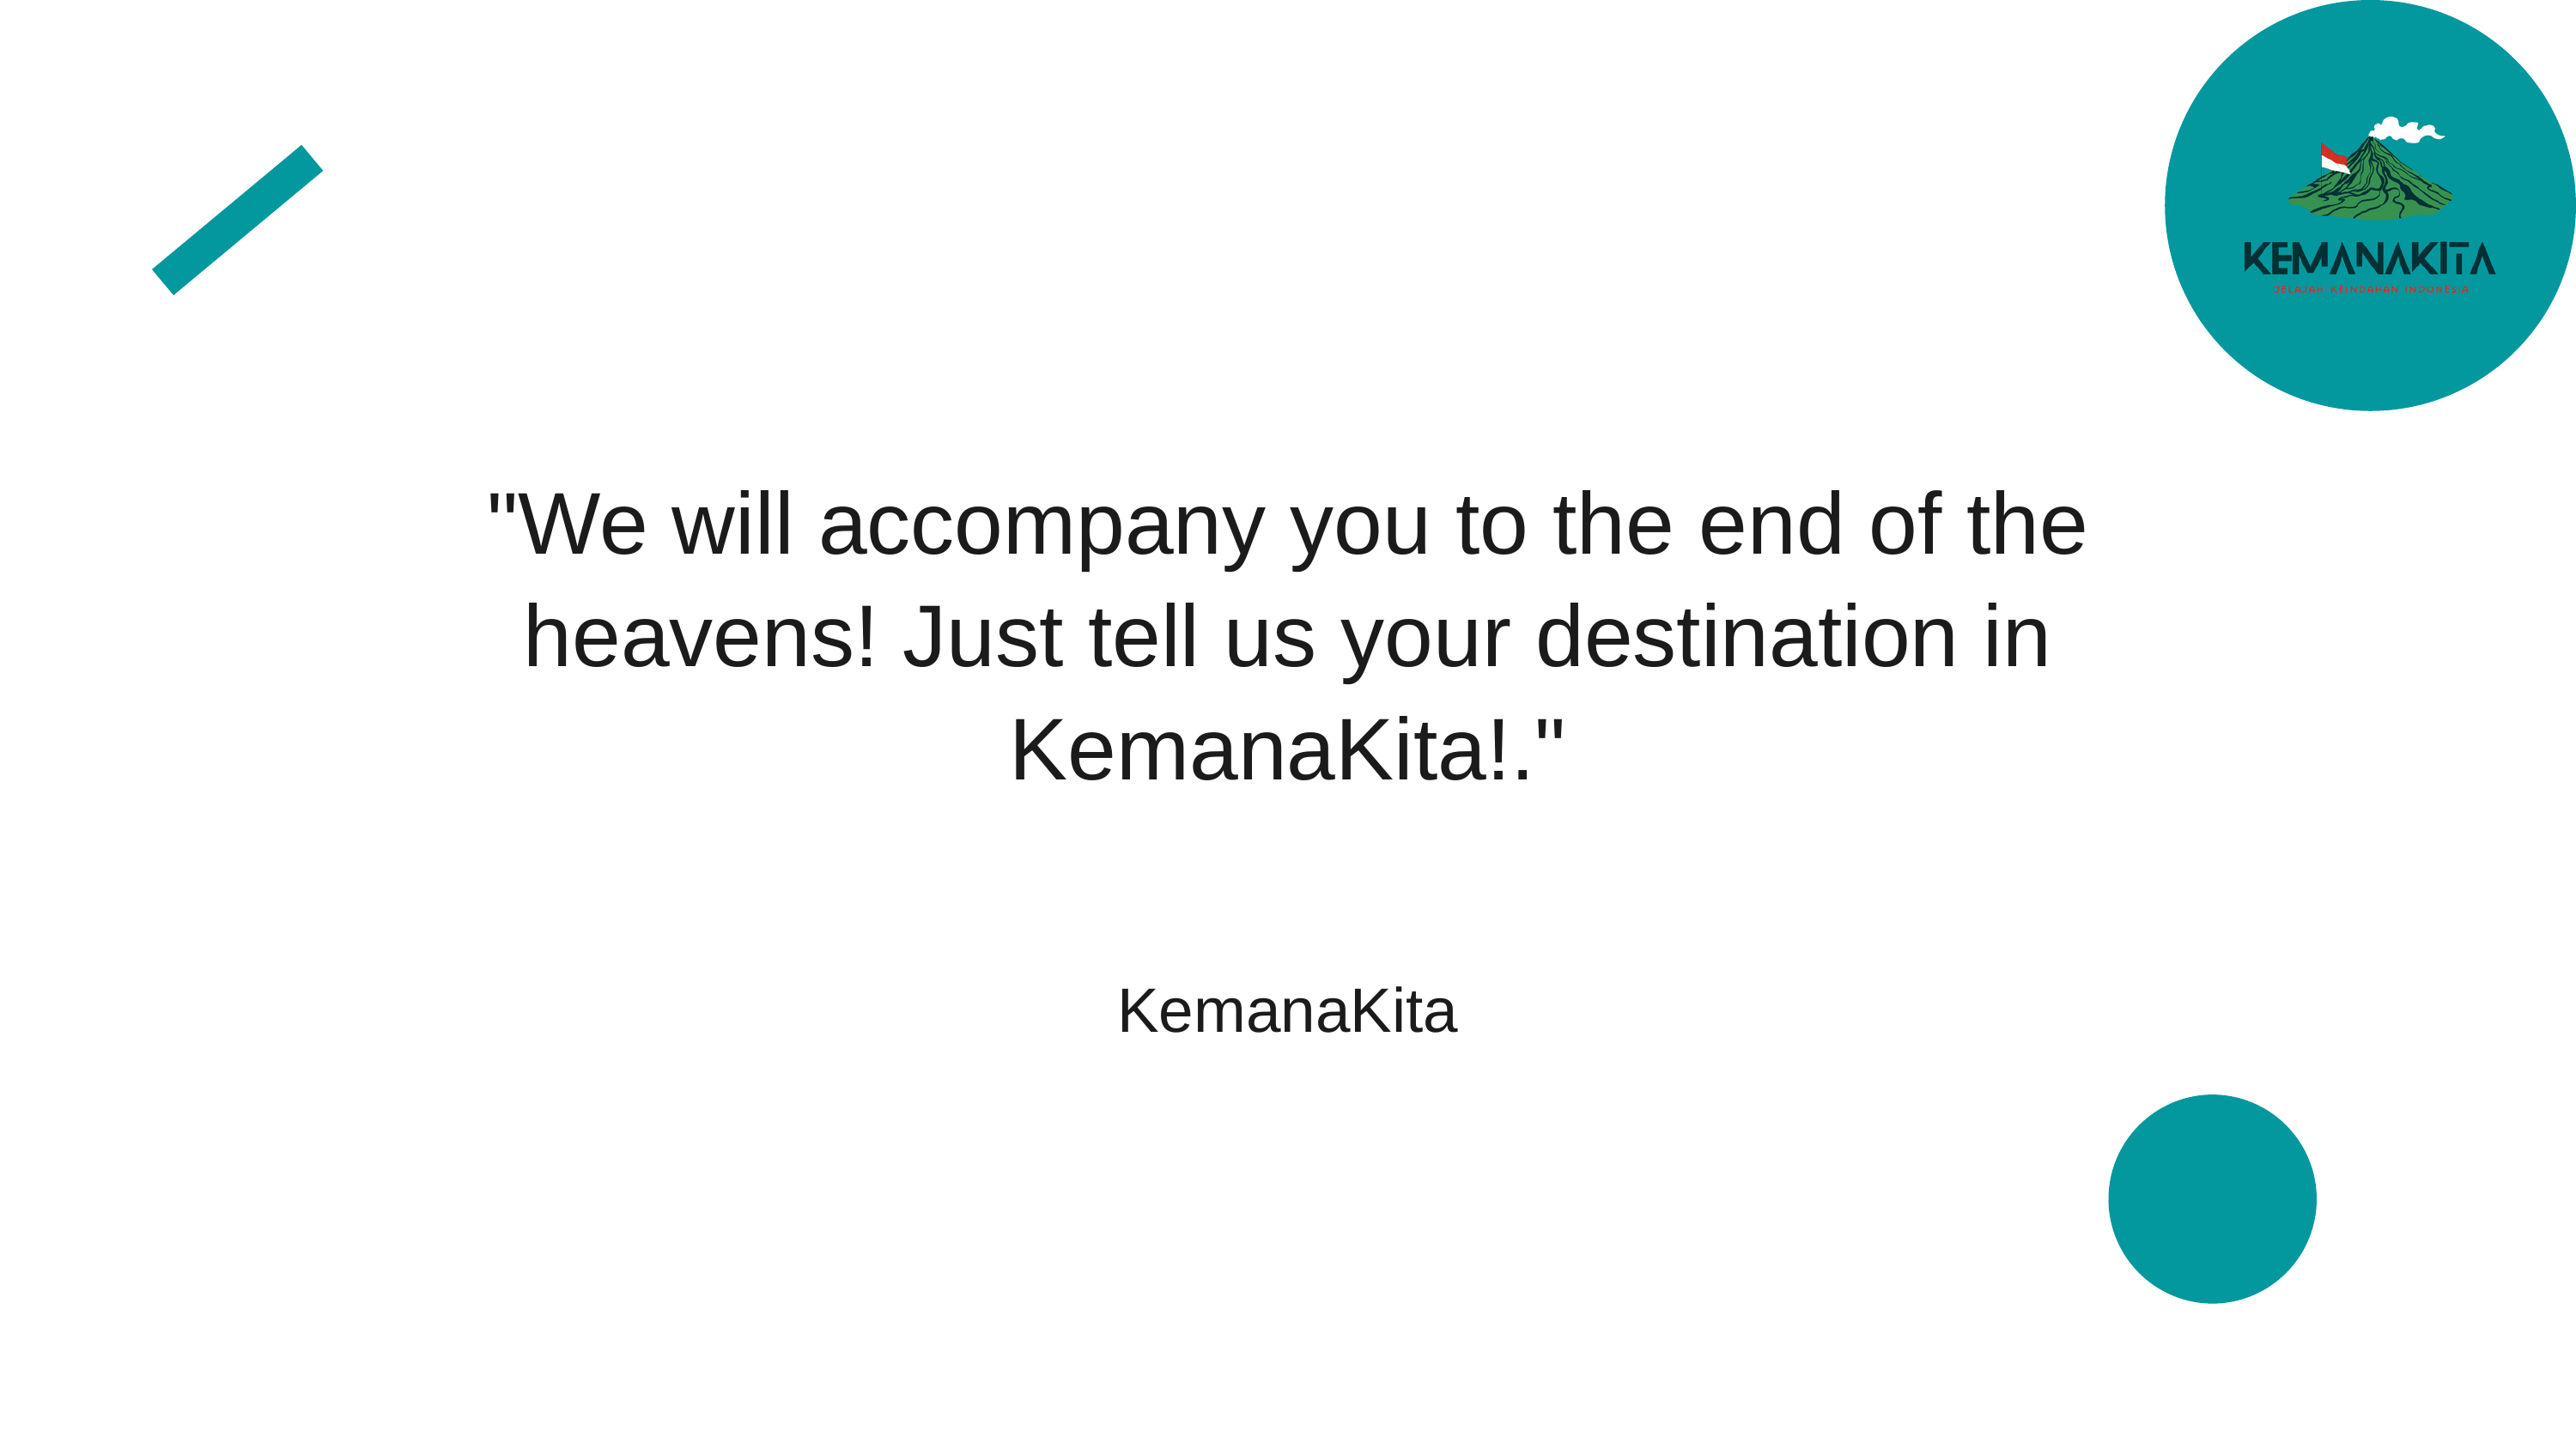

"We will accompany you to the end of the heavens! Just tell us your destination in KemanaKita!."
KemanaKita